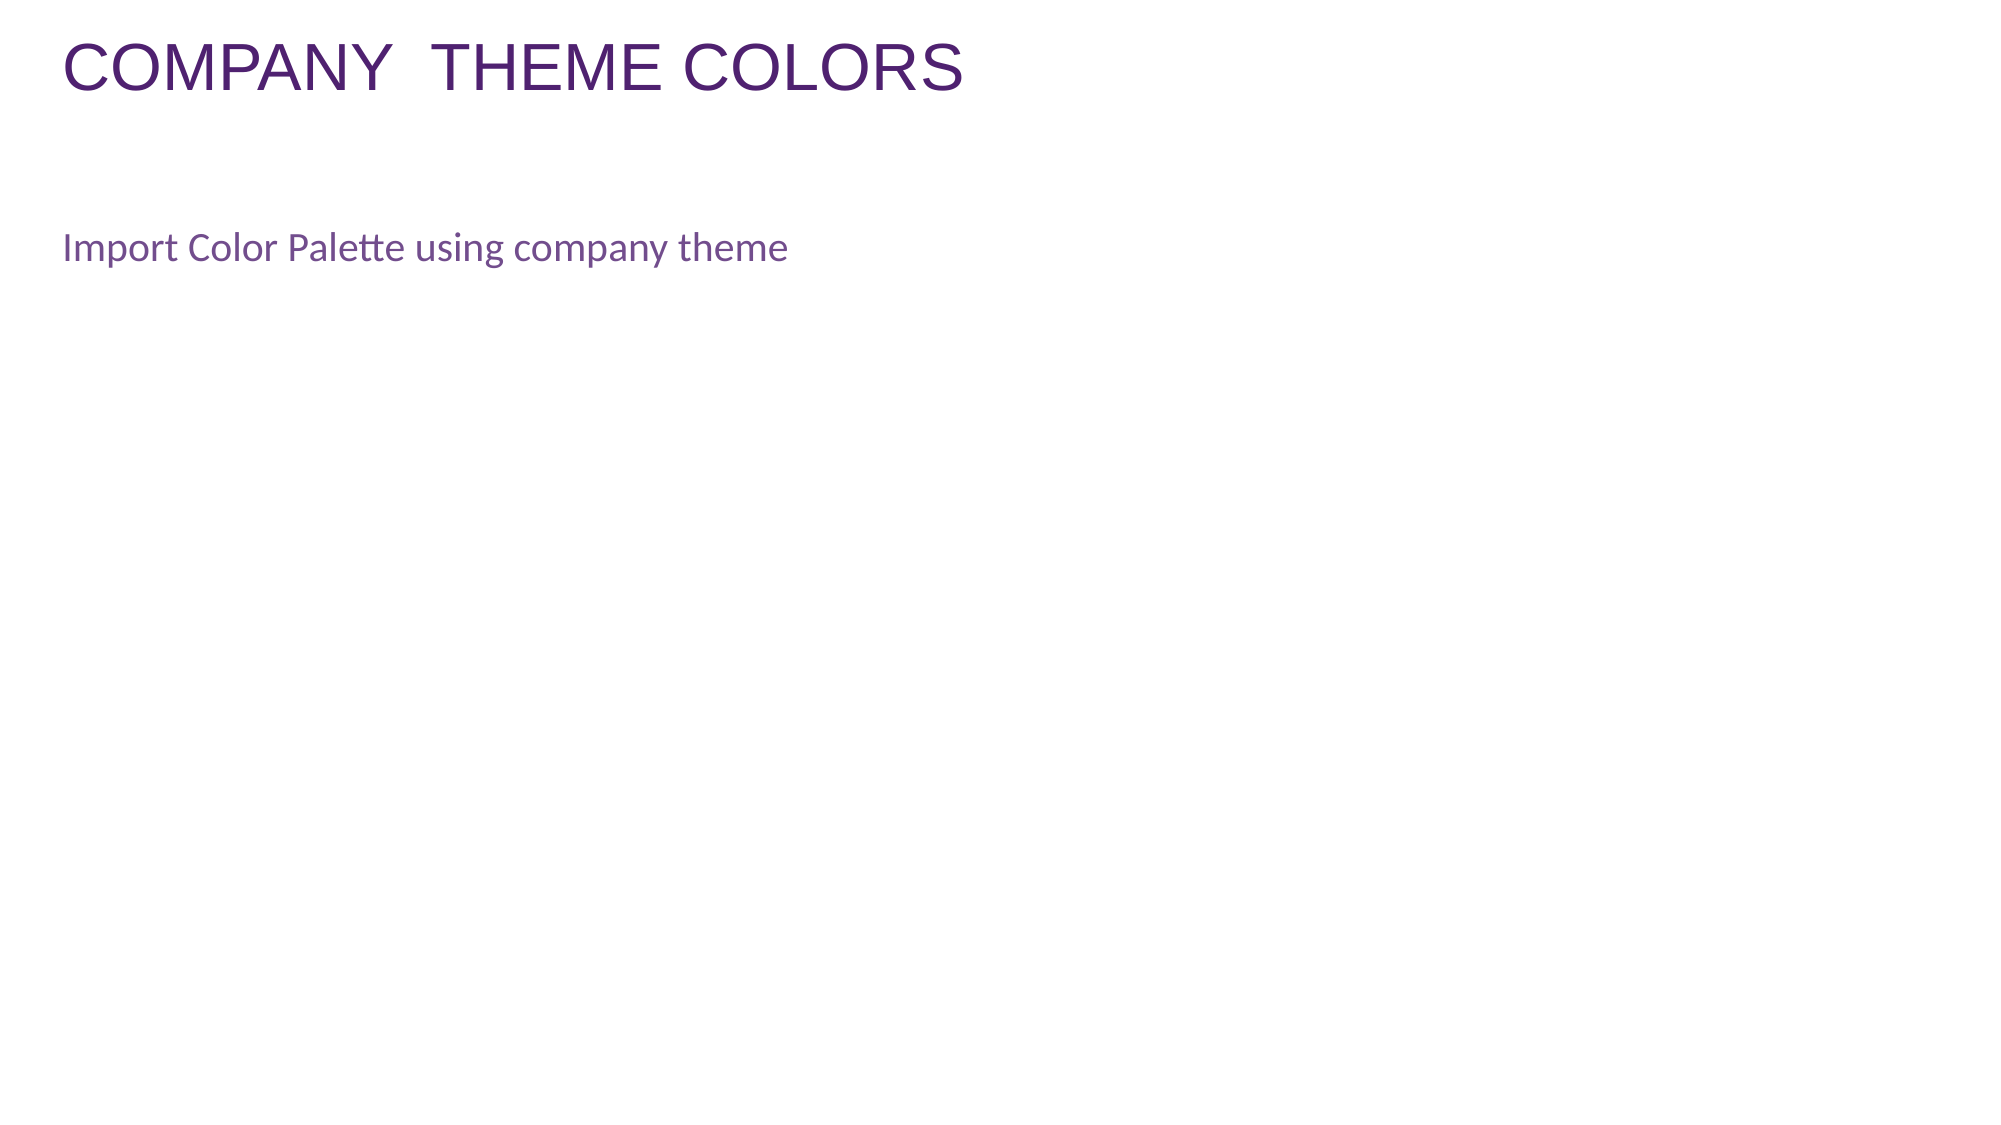

# Company  THEME Colors

Import Color Palette using company theme